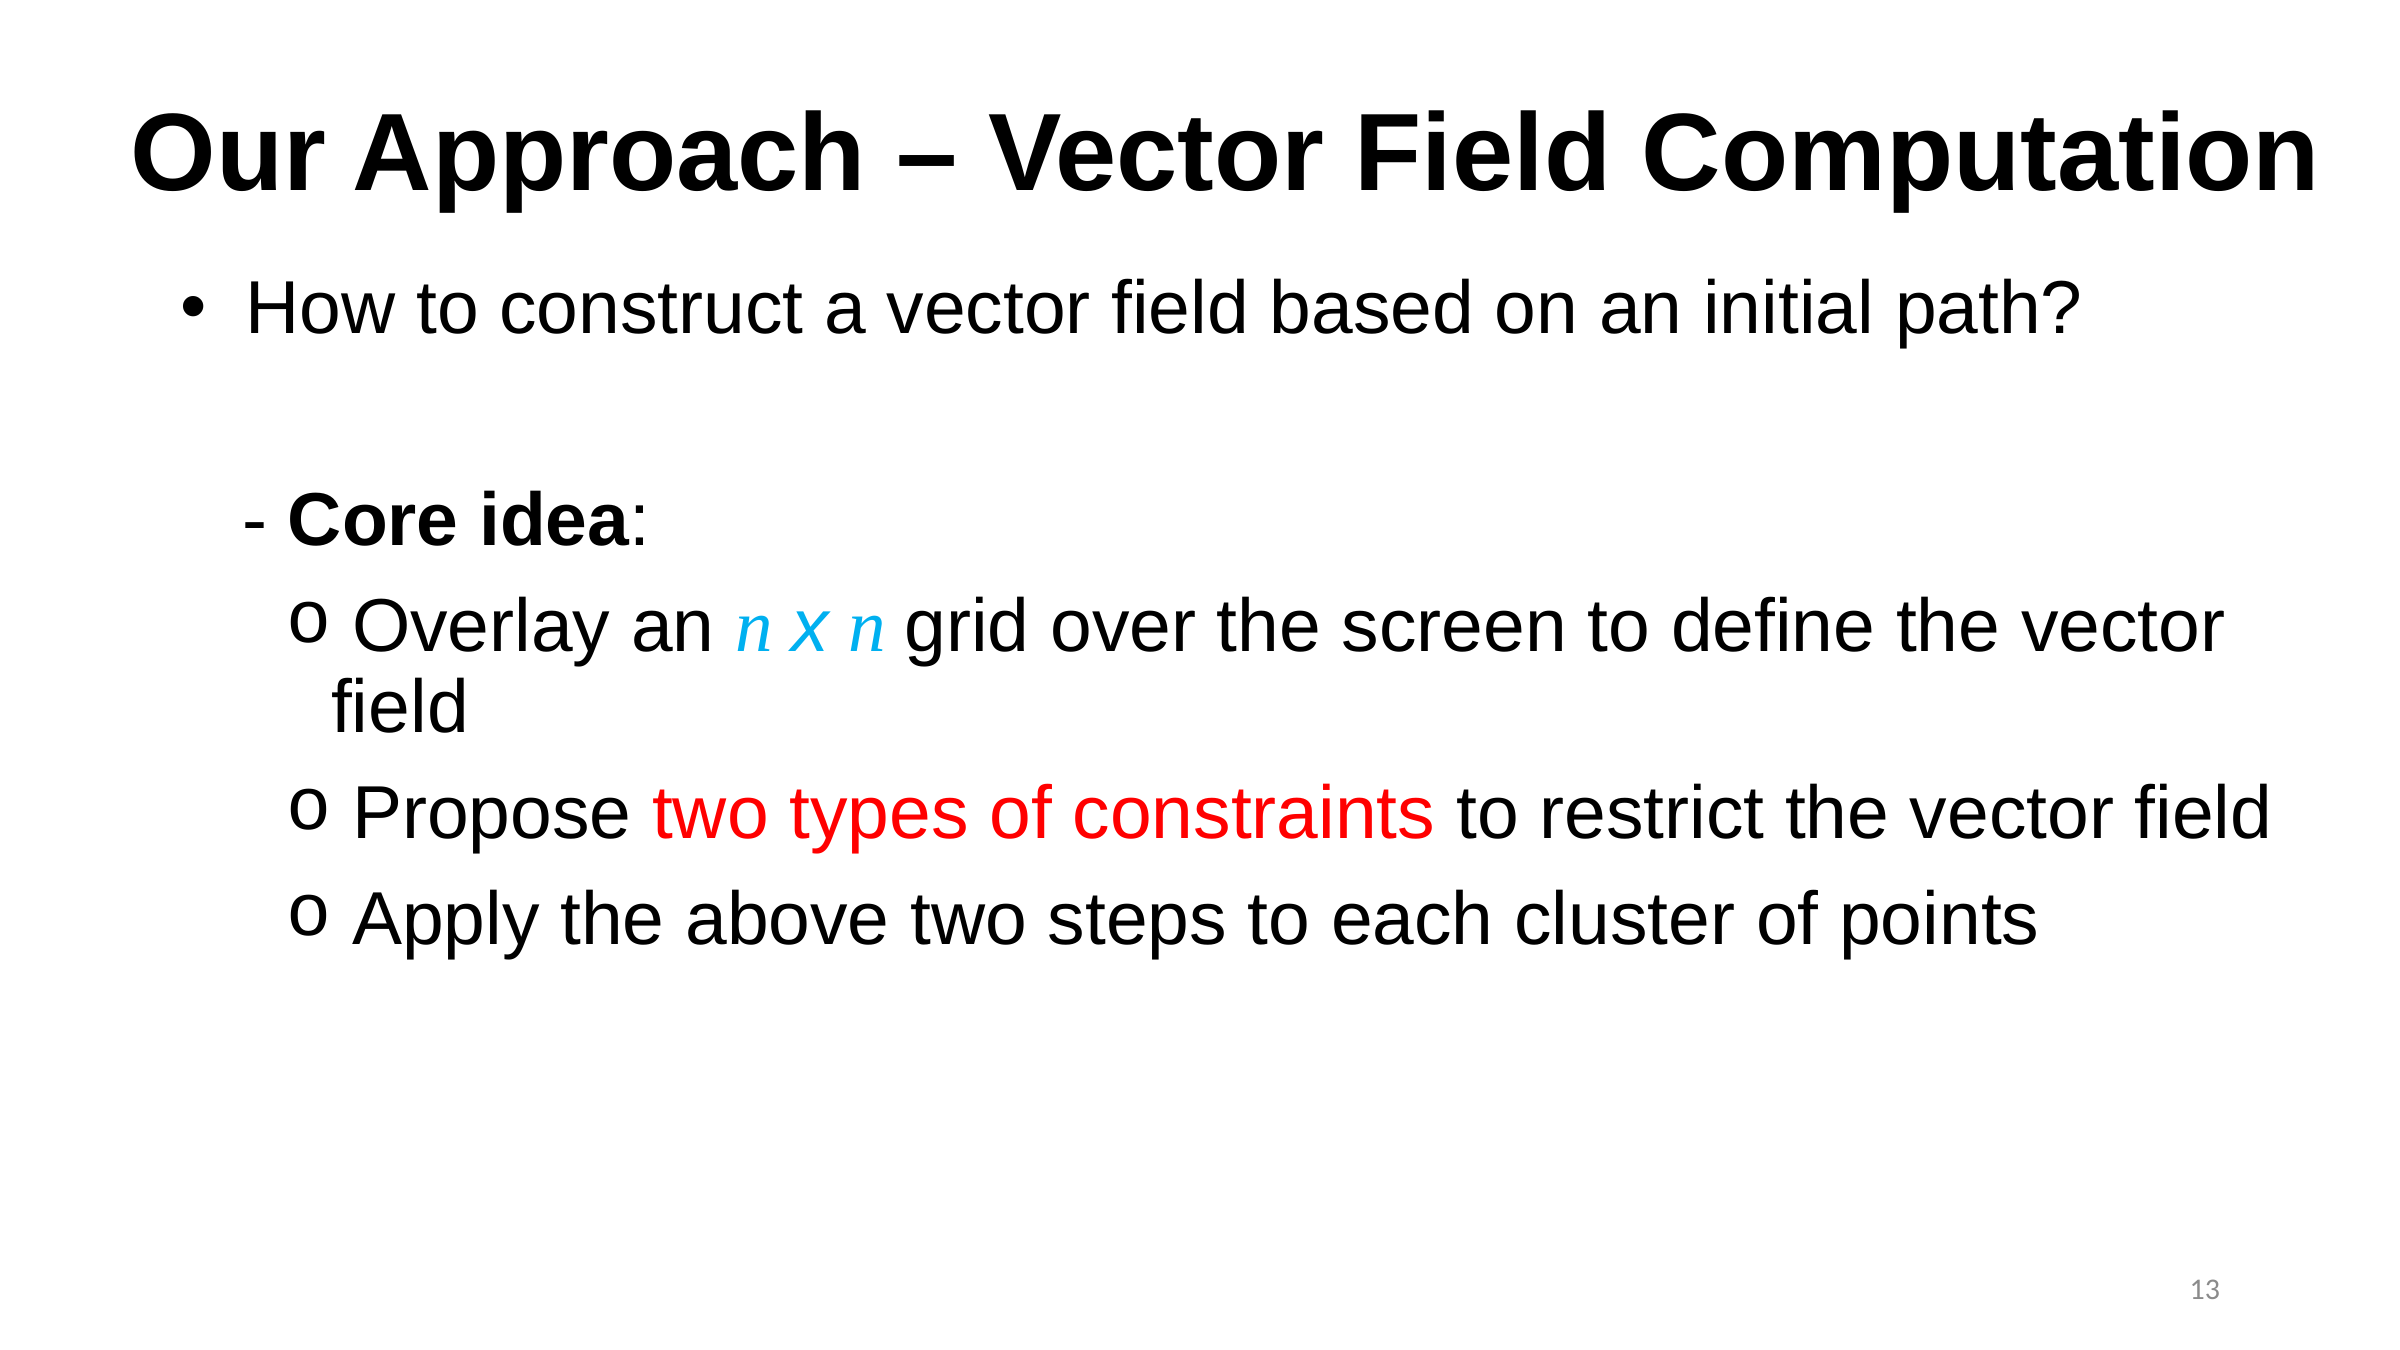

# Our Approach – Vector Field Computation
 How to construct a vector field based on an initial path?

   - Core idea:
 Overlay an n x n grid over the screen to define the vector field
 Propose two types of constraints to restrict the vector field
 Apply the above two steps to each cluster of points
13